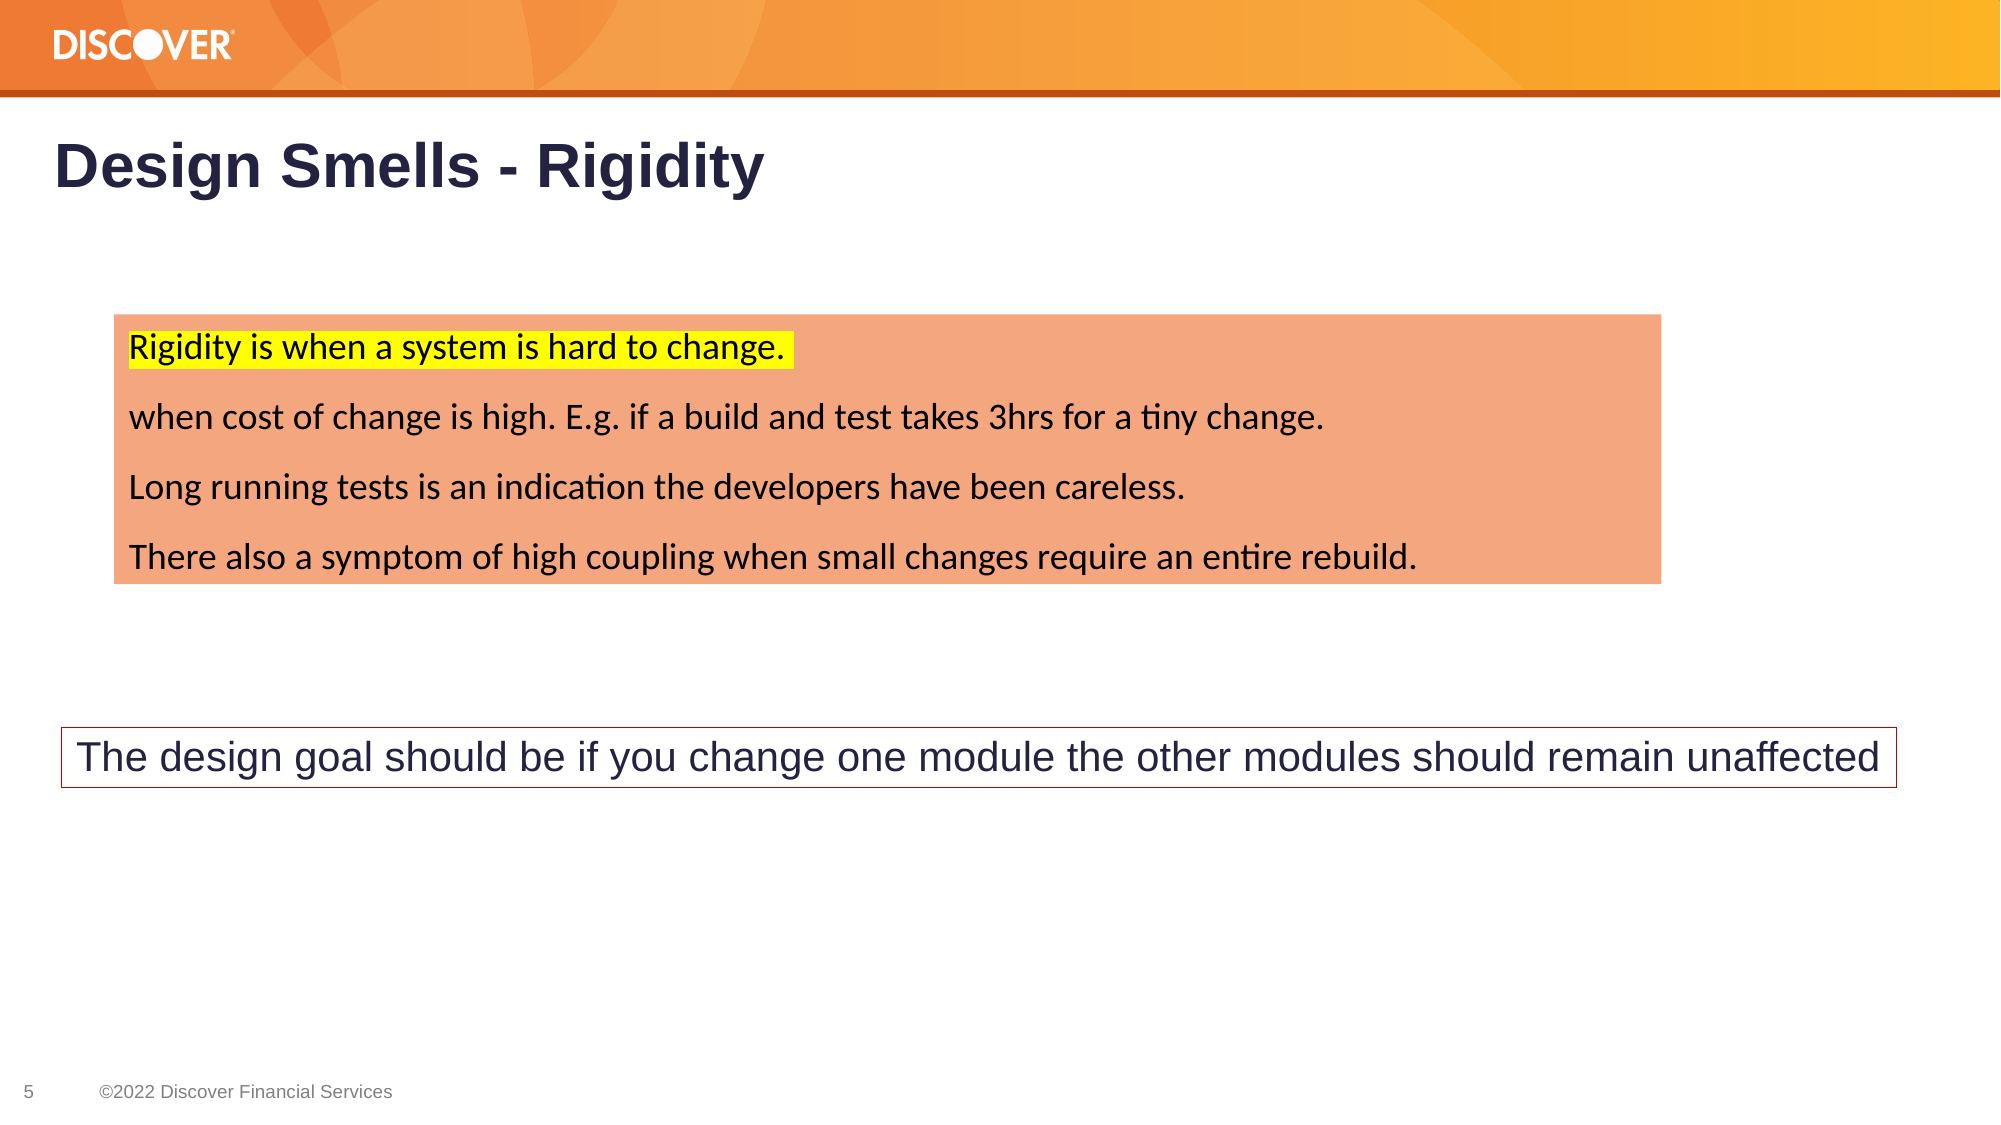

# Design Smells - Rigidity
Rigidity is when a system is hard to change.
when cost of change is high. E.g. if a build and test takes 3hrs for a tiny change.
Long running tests is an indication the developers have been careless.
There also a symptom of high coupling when small changes require an entire rebuild.
The design goal should be if you change one module the other modules should remain unaffected